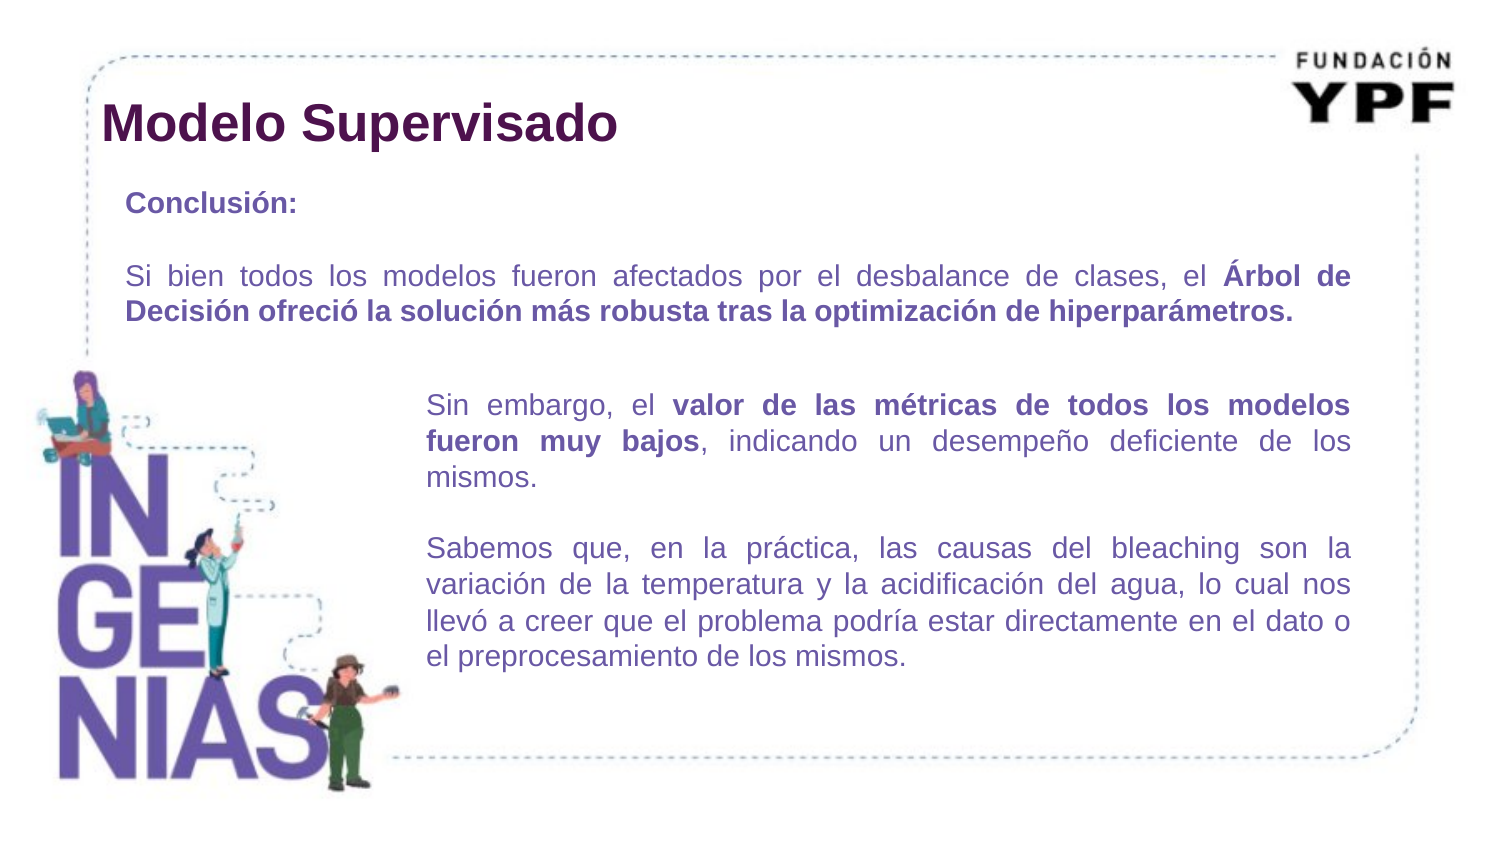

# Modelo Supervisado
Conclusión:

Si bien todos los modelos fueron afectados por el desbalance de clases, el Árbol de Decisión ofreció la solución más robusta tras la optimización de hiperparámetros.
Sin embargo, el valor de las métricas de todos los modelos fueron muy bajos, indicando un desempeño deficiente de los mismos.

Sabemos que, en la práctica, las causas del bleaching son la variación de la temperatura y la acidificación del agua, lo cual nos llevó a creer que el problema podría estar directamente en el dato o el preprocesamiento de los mismos.